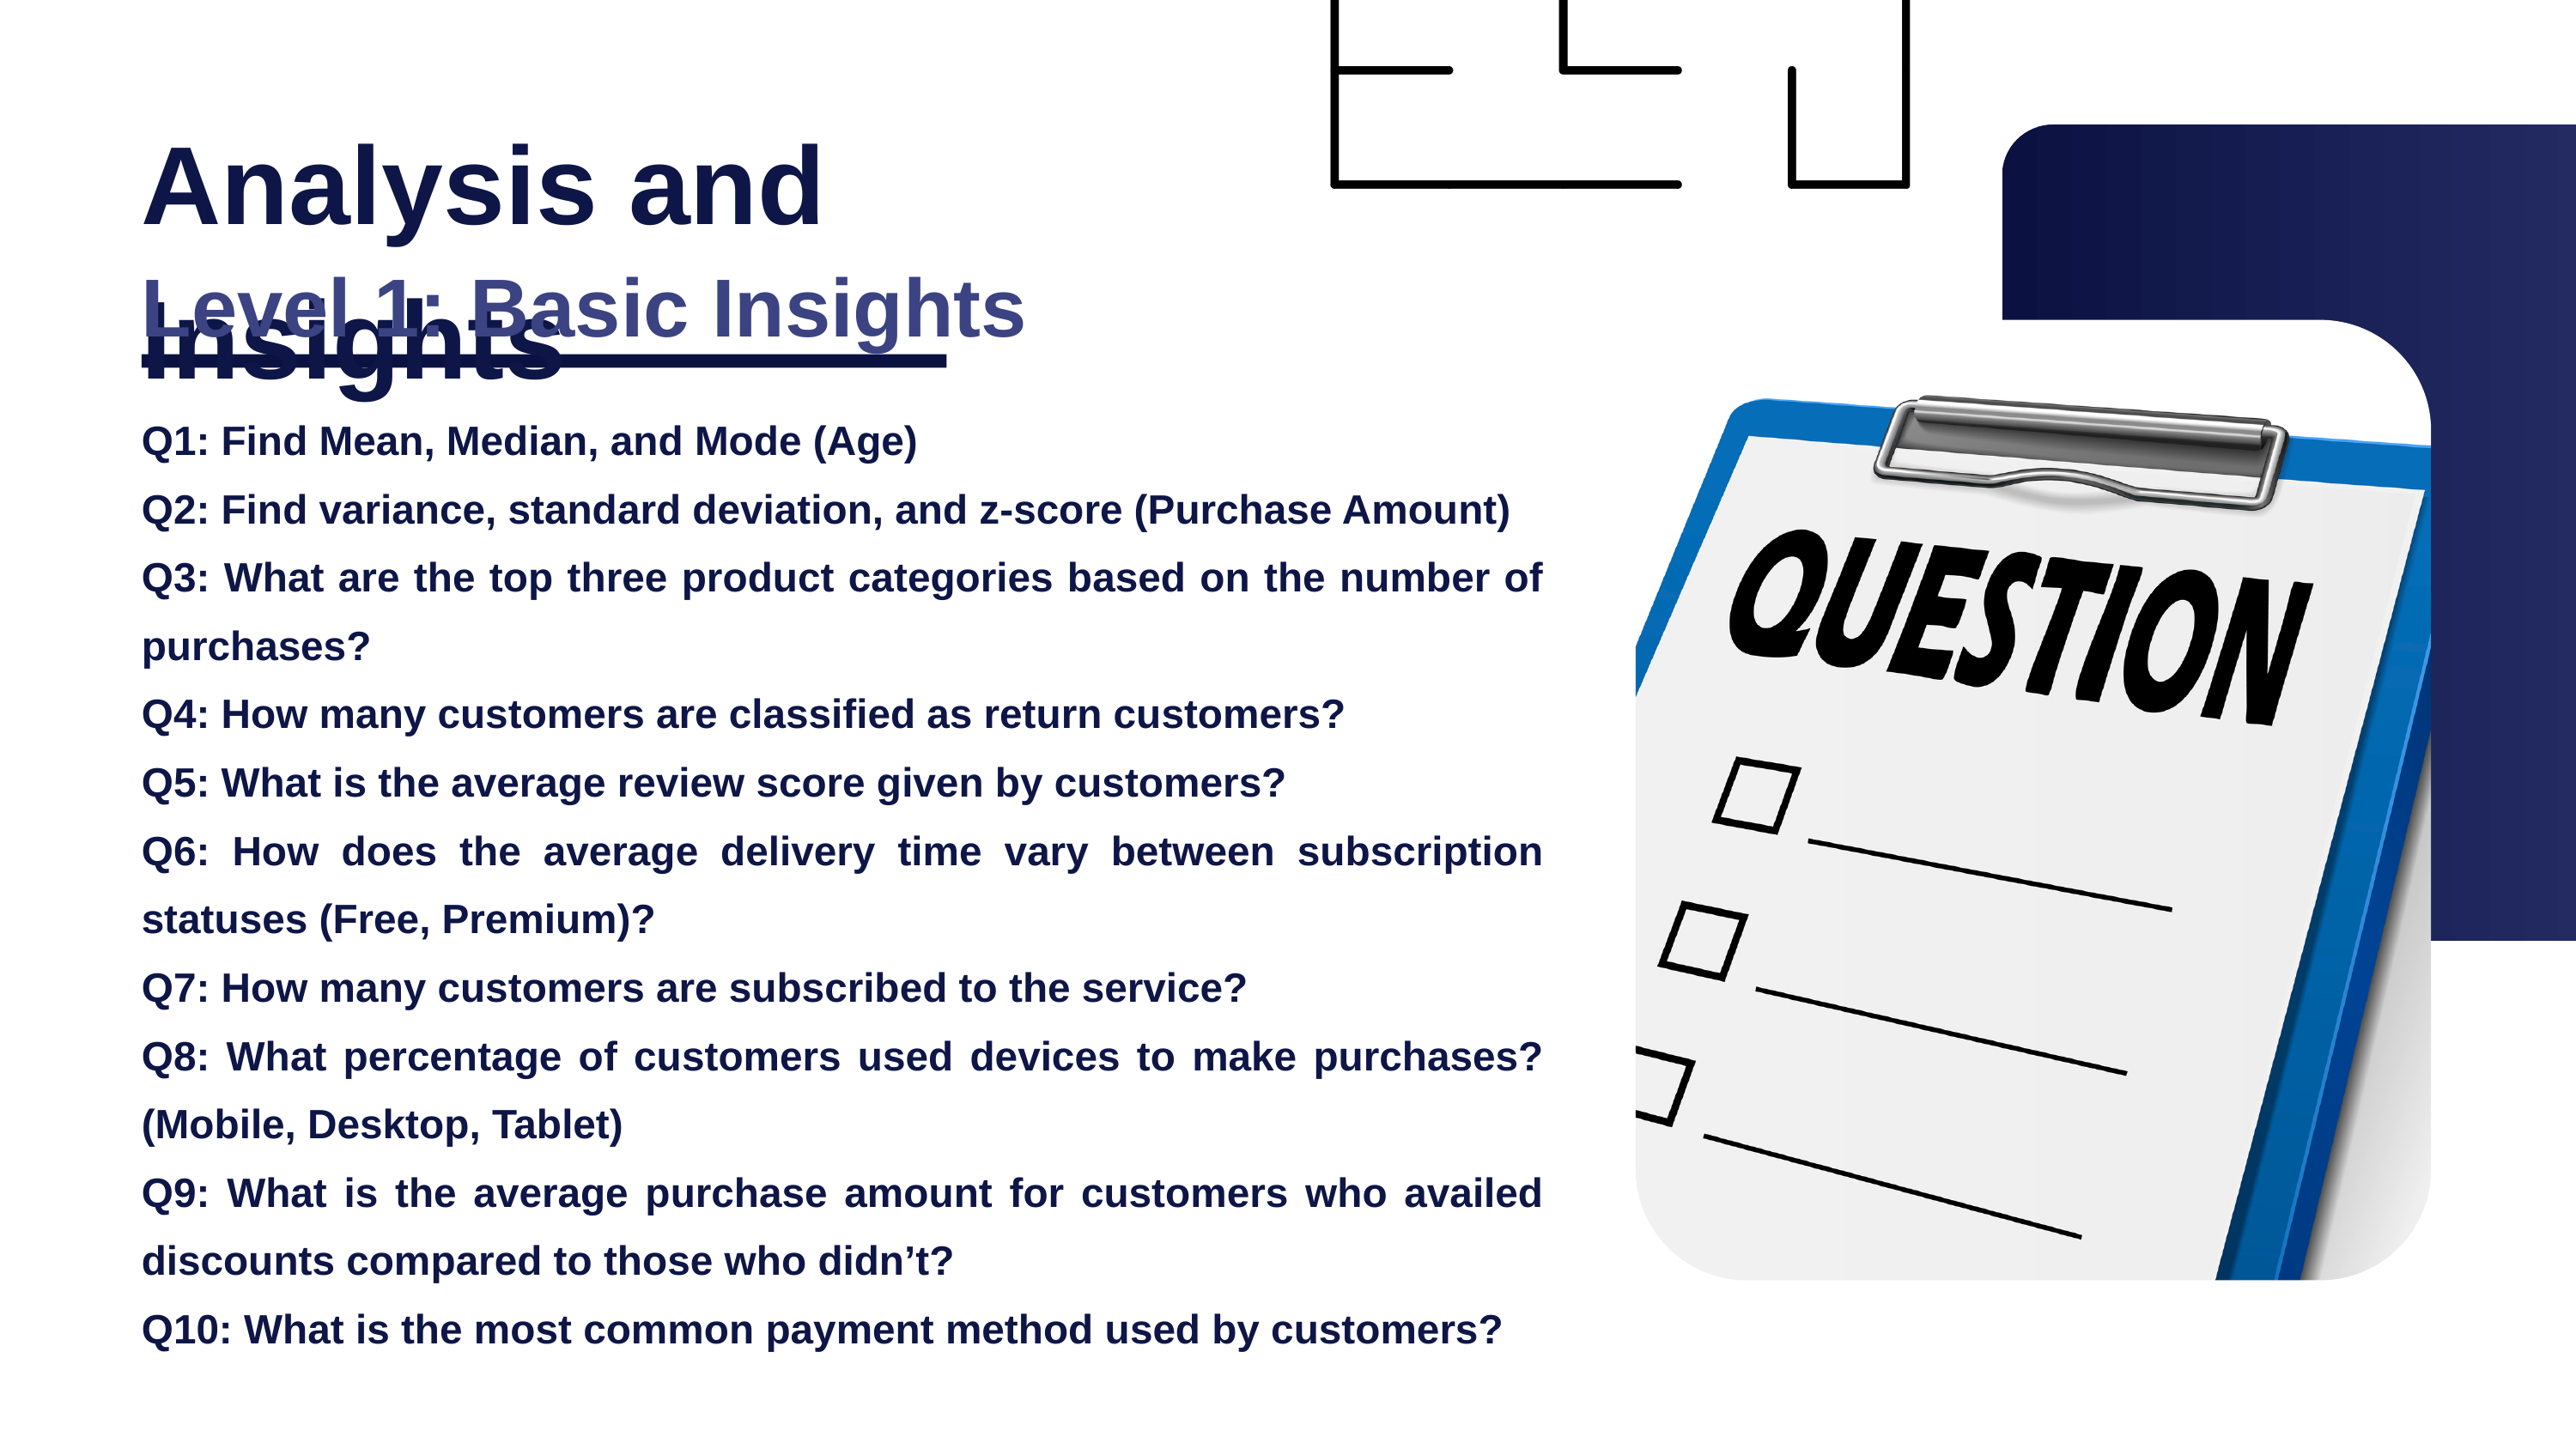

Analysis and Insights

Level 1: Basic Insights

Q1: Find Mean, Median, and Mode (Age)
Q2: Find variance, standard deviation, and z-score (Purchase Amount)
Q3: What are the top three product categories based on the number of purchases?
Q4: How many customers are classified as return customers?
Q5: What is the average review score given by customers?
Q6: How does the average delivery time vary between subscription statuses (Free, Premium)?
Q7: How many customers are subscribed to the service?
Q8: What percentage of customers used devices to make purchases? (Mobile, Desktop, Tablet)
Q9: What is the average purchase amount for customers who availed discounts compared to those who didn’t?
Q10: What is the most common payment method used by customers?